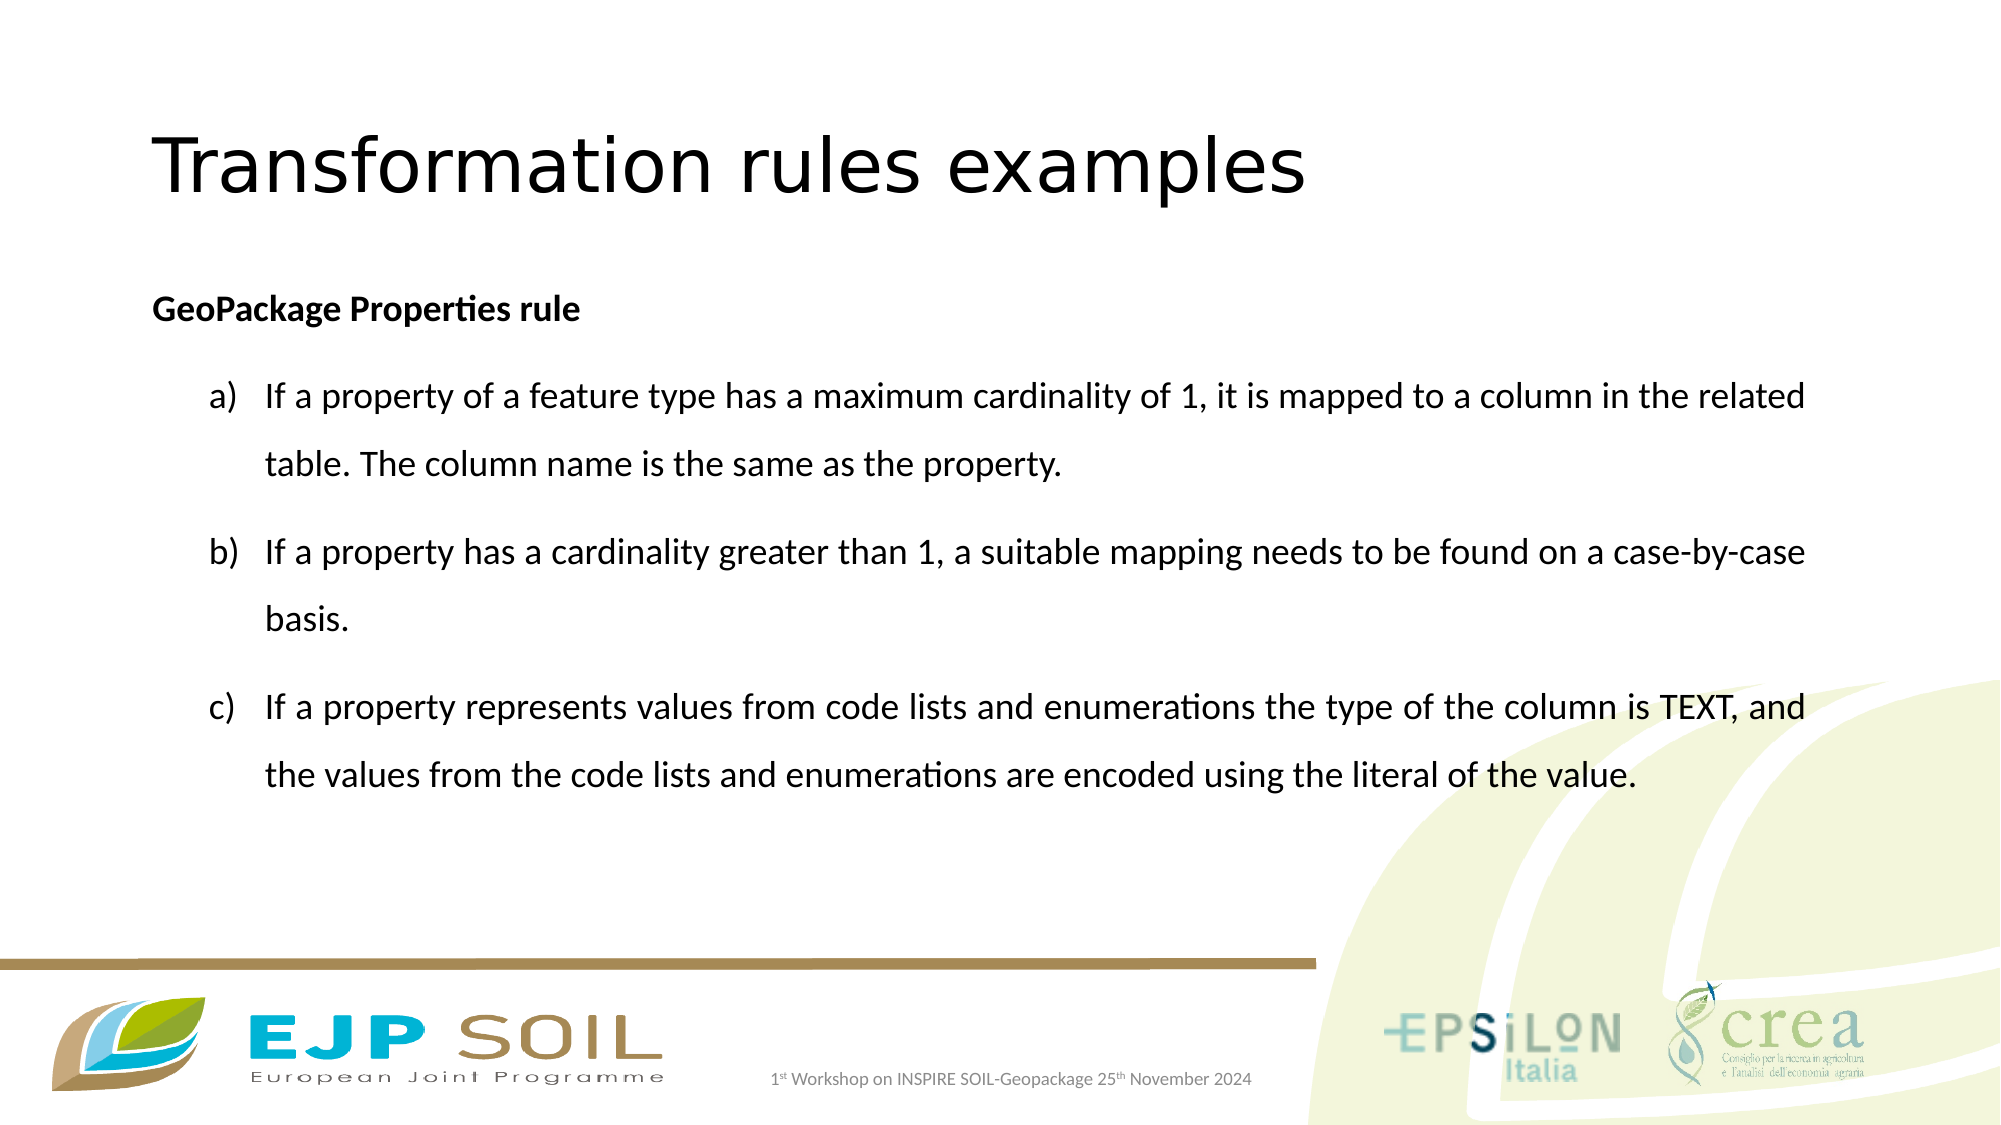

# Transformation rules examples
GeoPackage Properties rule
If a property of a feature type has a maximum cardinality of 1, it is mapped to a column in the related table. The column name is the same as the property.
If a property has a cardinality greater than 1, a suitable mapping needs to be found on a case-by-case basis.
If a property represents values from code lists and enumerations the type of the column is TEXT, and the values from the code lists and enumerations are encoded using the literal of the value.
1st Workshop on INSPIRE SOIL-Geopackage 25th November 2024